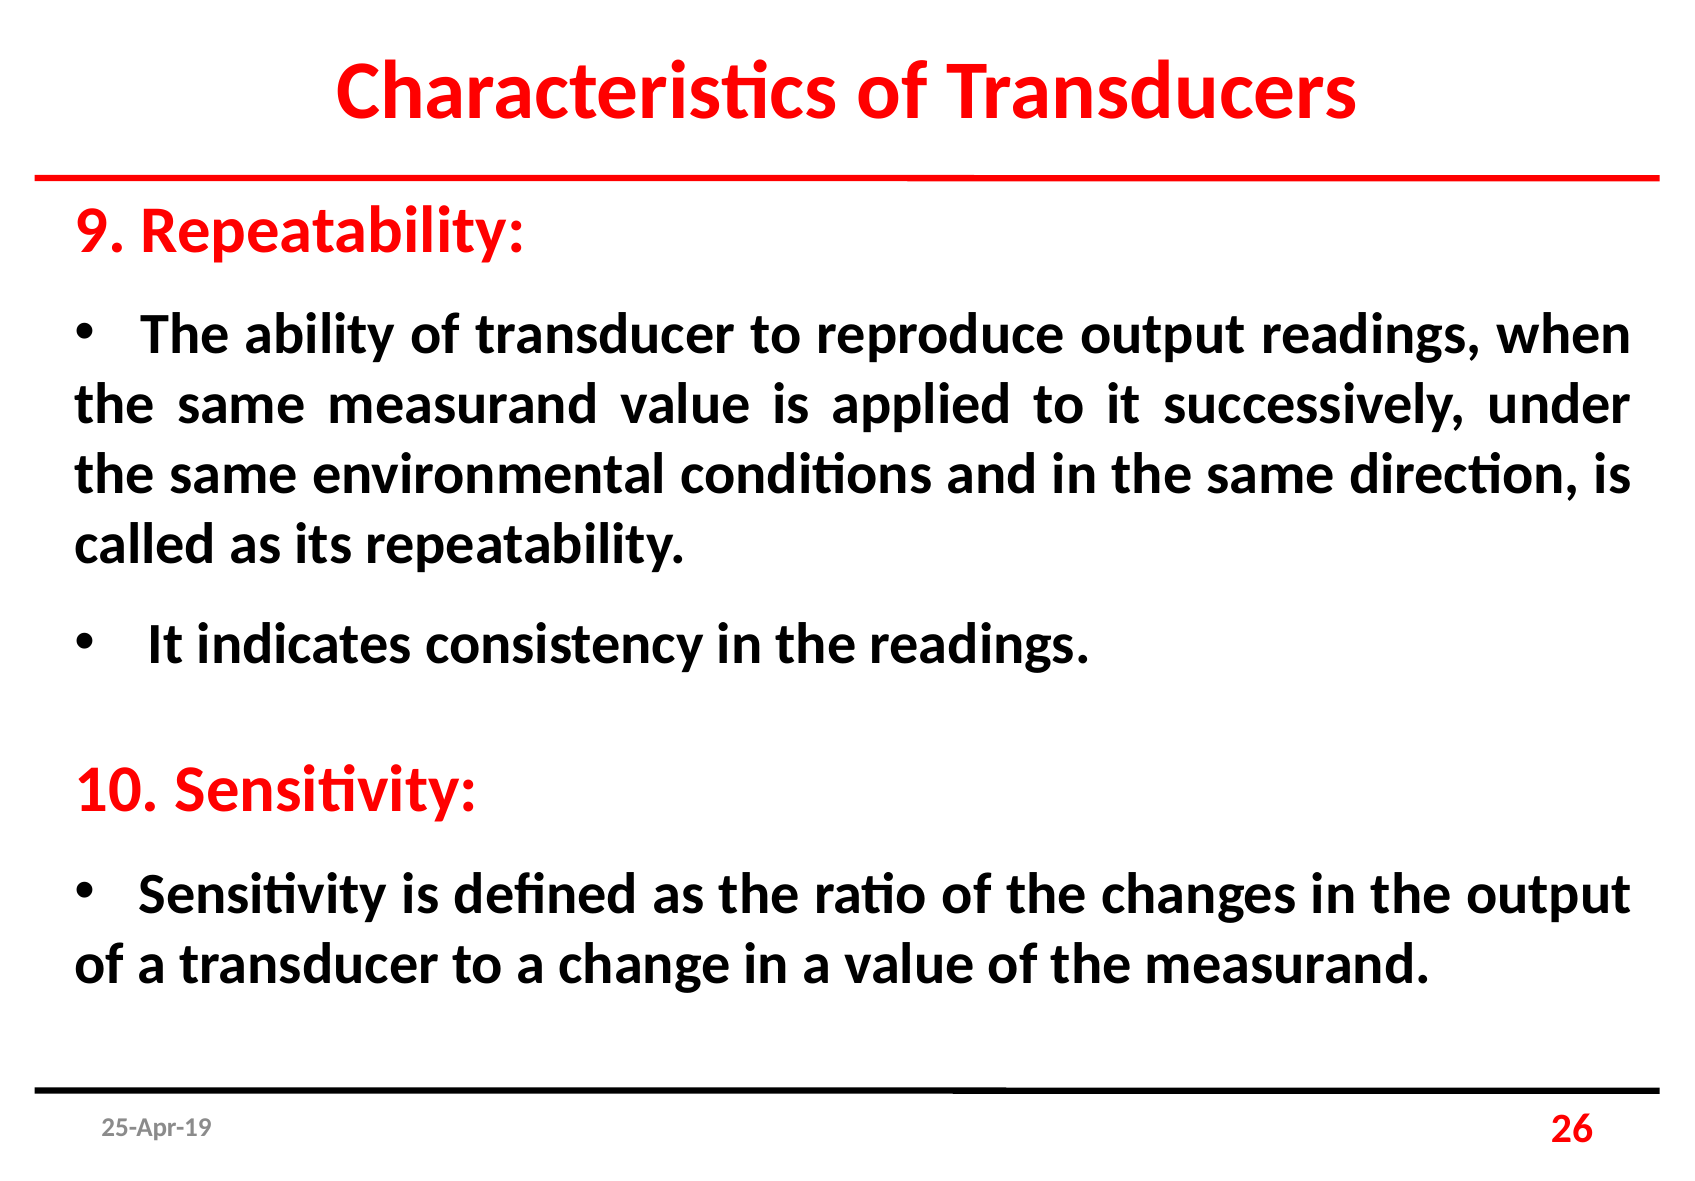

Characteristics of Transducers
9. Repeatability:

   The ability of transducer to reproduce output readings, when the same measurand value is applied to it successively, under the same environmental conditions and in the same direction, is called as its repeatability.

    It indicates consistency in the readings.

10. Sensitivity:

   Sensitivity is defined as the ratio of the changes in the output of a transducer to a change in a value of the measurand.

25-Apr-19
26